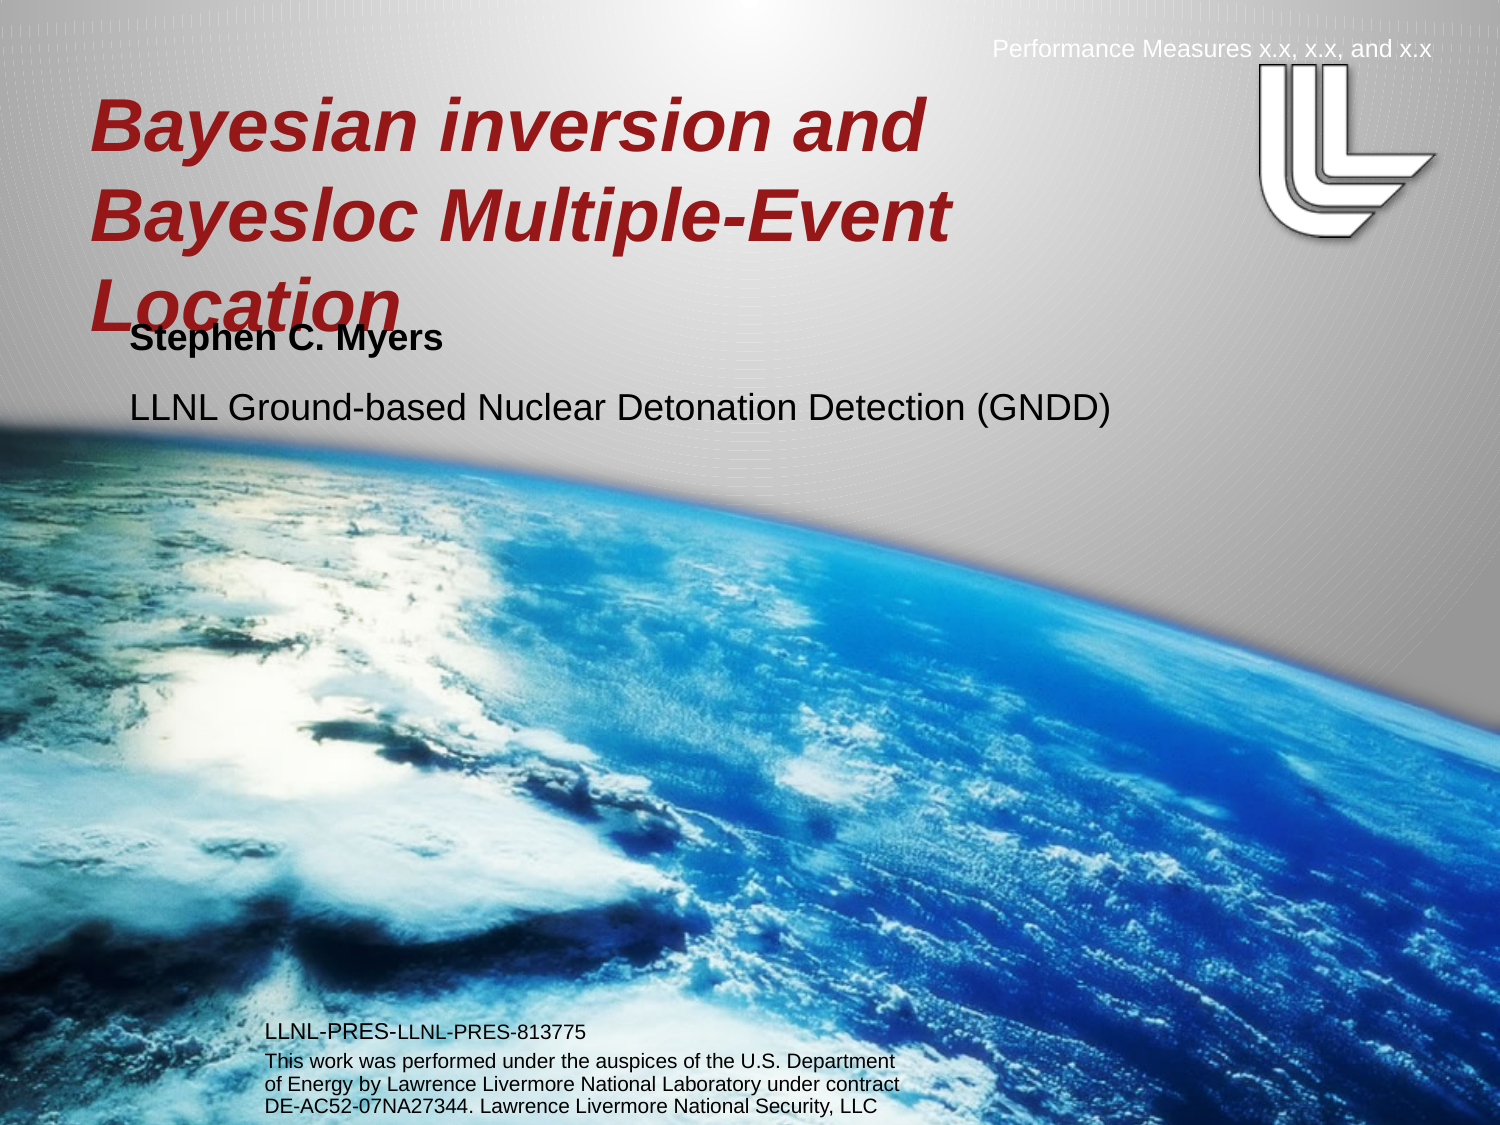

Performance Measures x.x, x.x, and x.x
# Bayesian inversion and Bayesloc Multiple-Event Location
Stephen C. Myers
LLNL Ground-based Nuclear Detonation Detection (GNDD)